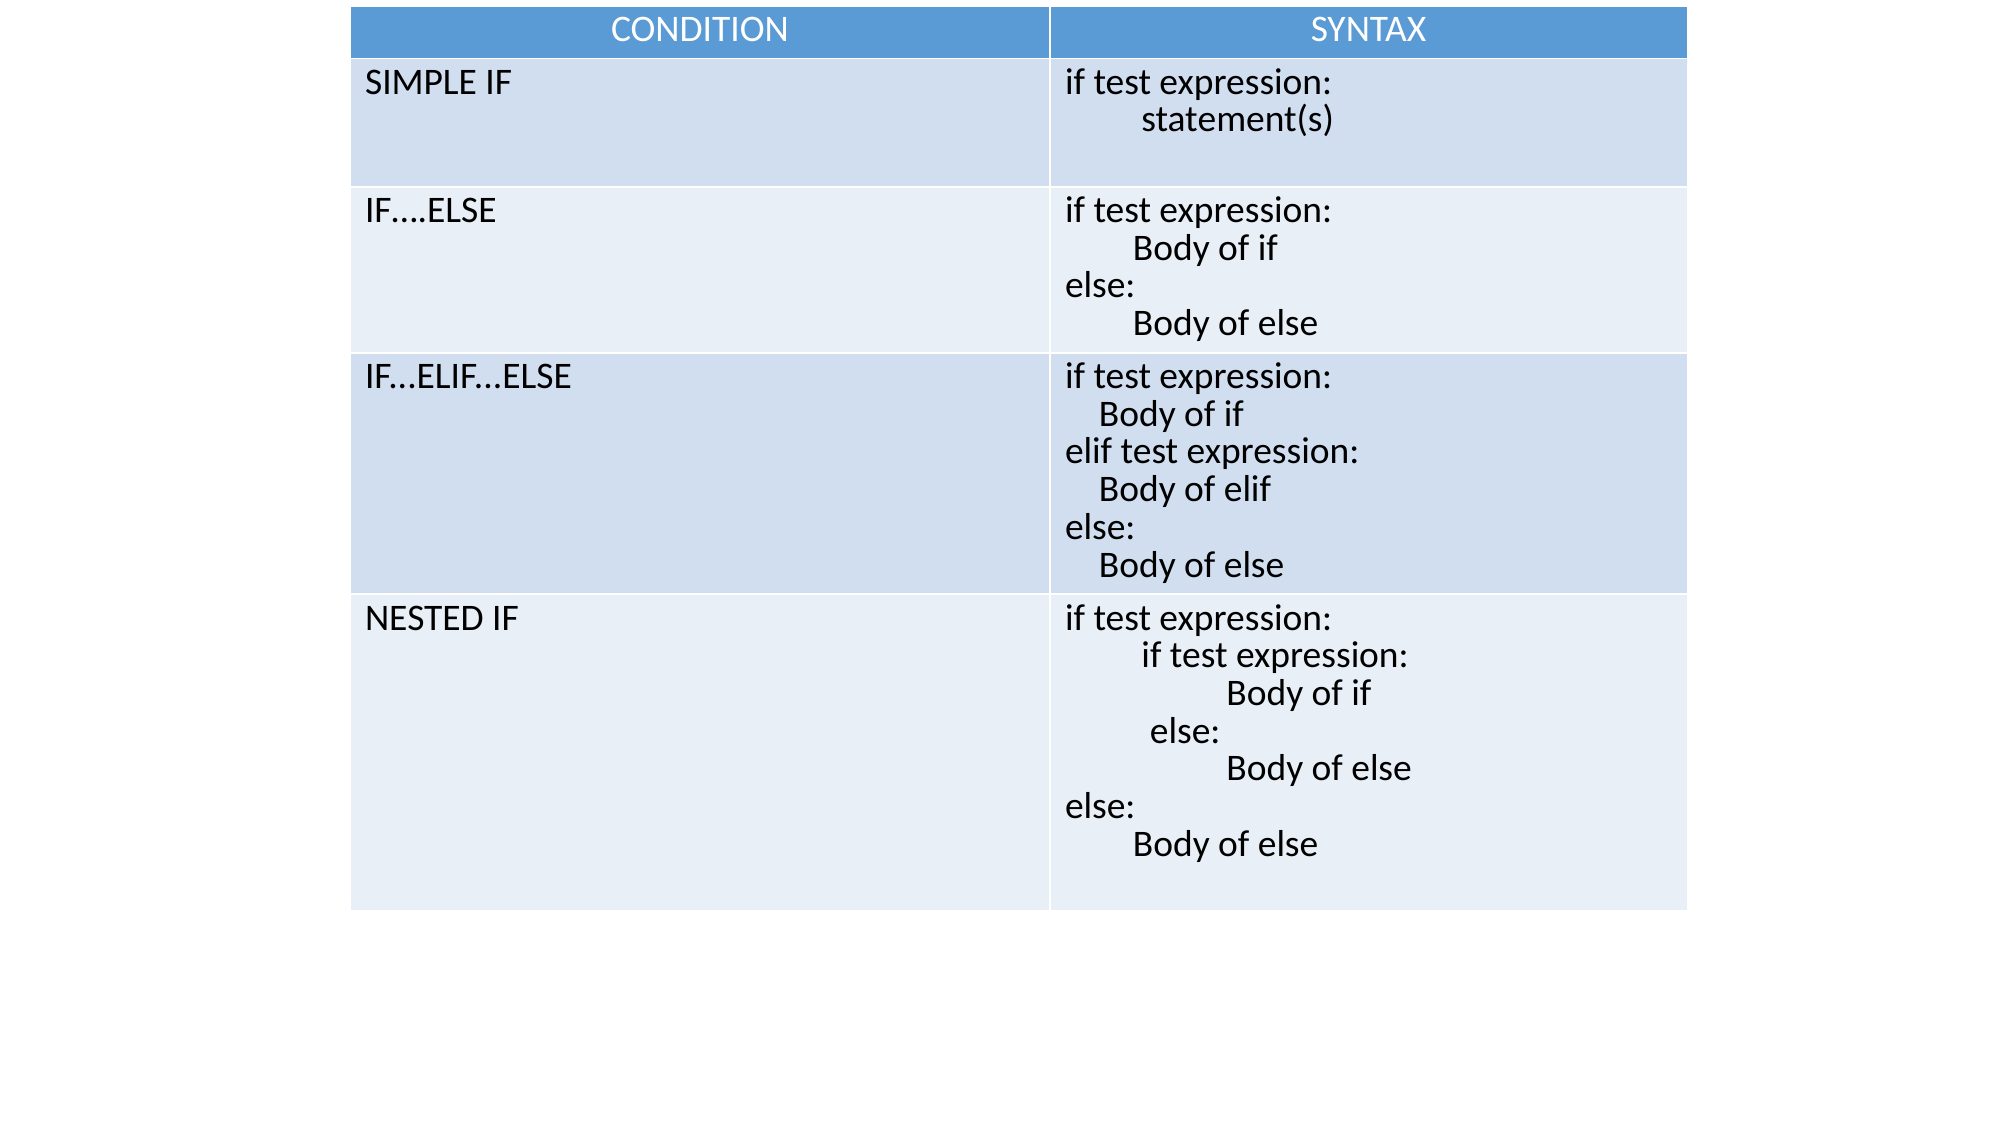

| CONDITION | SYNTAX |
| --- | --- |
| SIMPLE IF | if test expression: statement(s) |
| IF….ELSE | if test expression: Body of if else: Body of else |
| IF...ELIF...ELSE | if test expression: Body of if elif test expression: Body of elif else: Body of else |
| NESTED IF | if test expression: if test expression: Body of if else: Body of else else: Body of else |